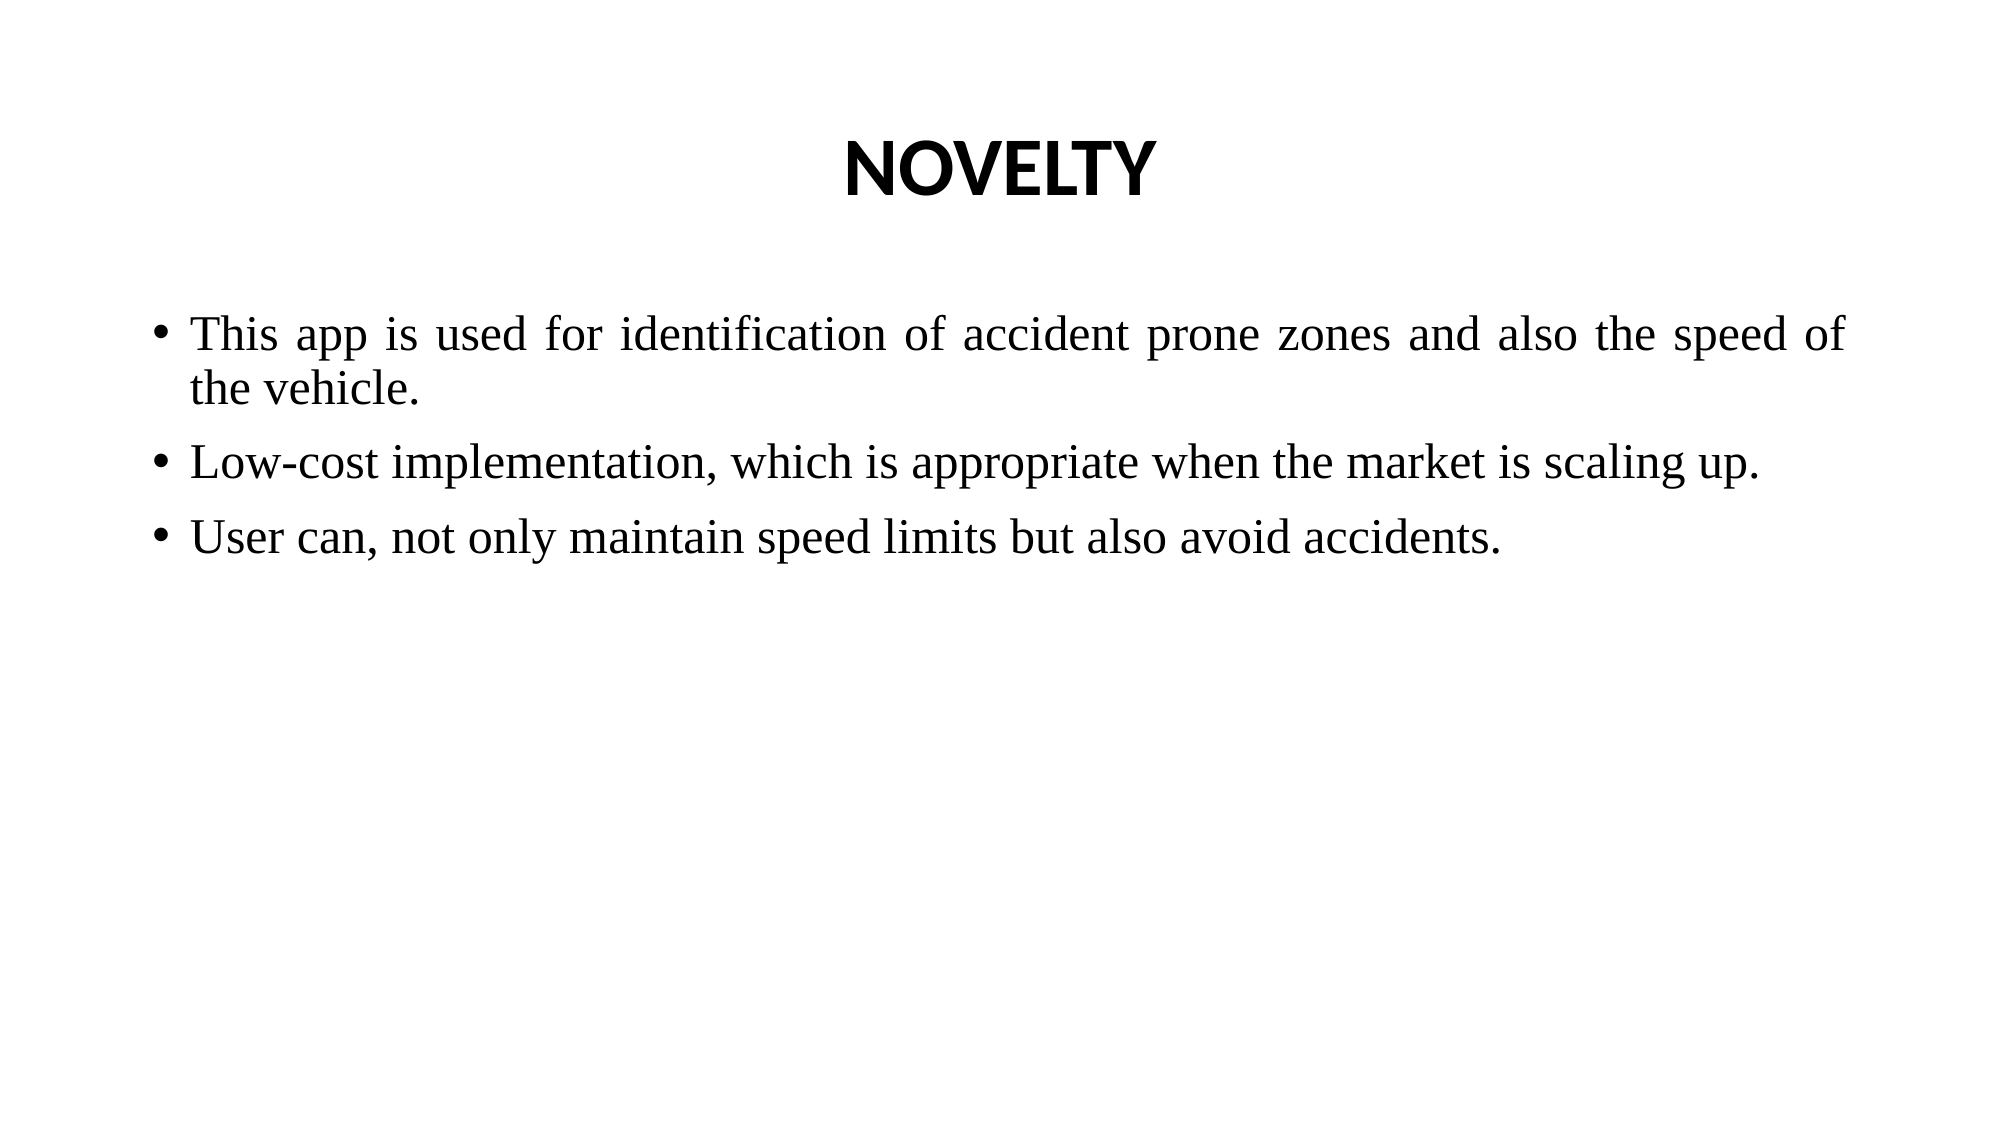

# NOVELTY
This app is used for identification of accident prone zones and also the speed of the vehicle.
Low-cost implementation, which is appropriate when the market is scaling up.
User can, not only maintain speed limits but also avoid accidents.